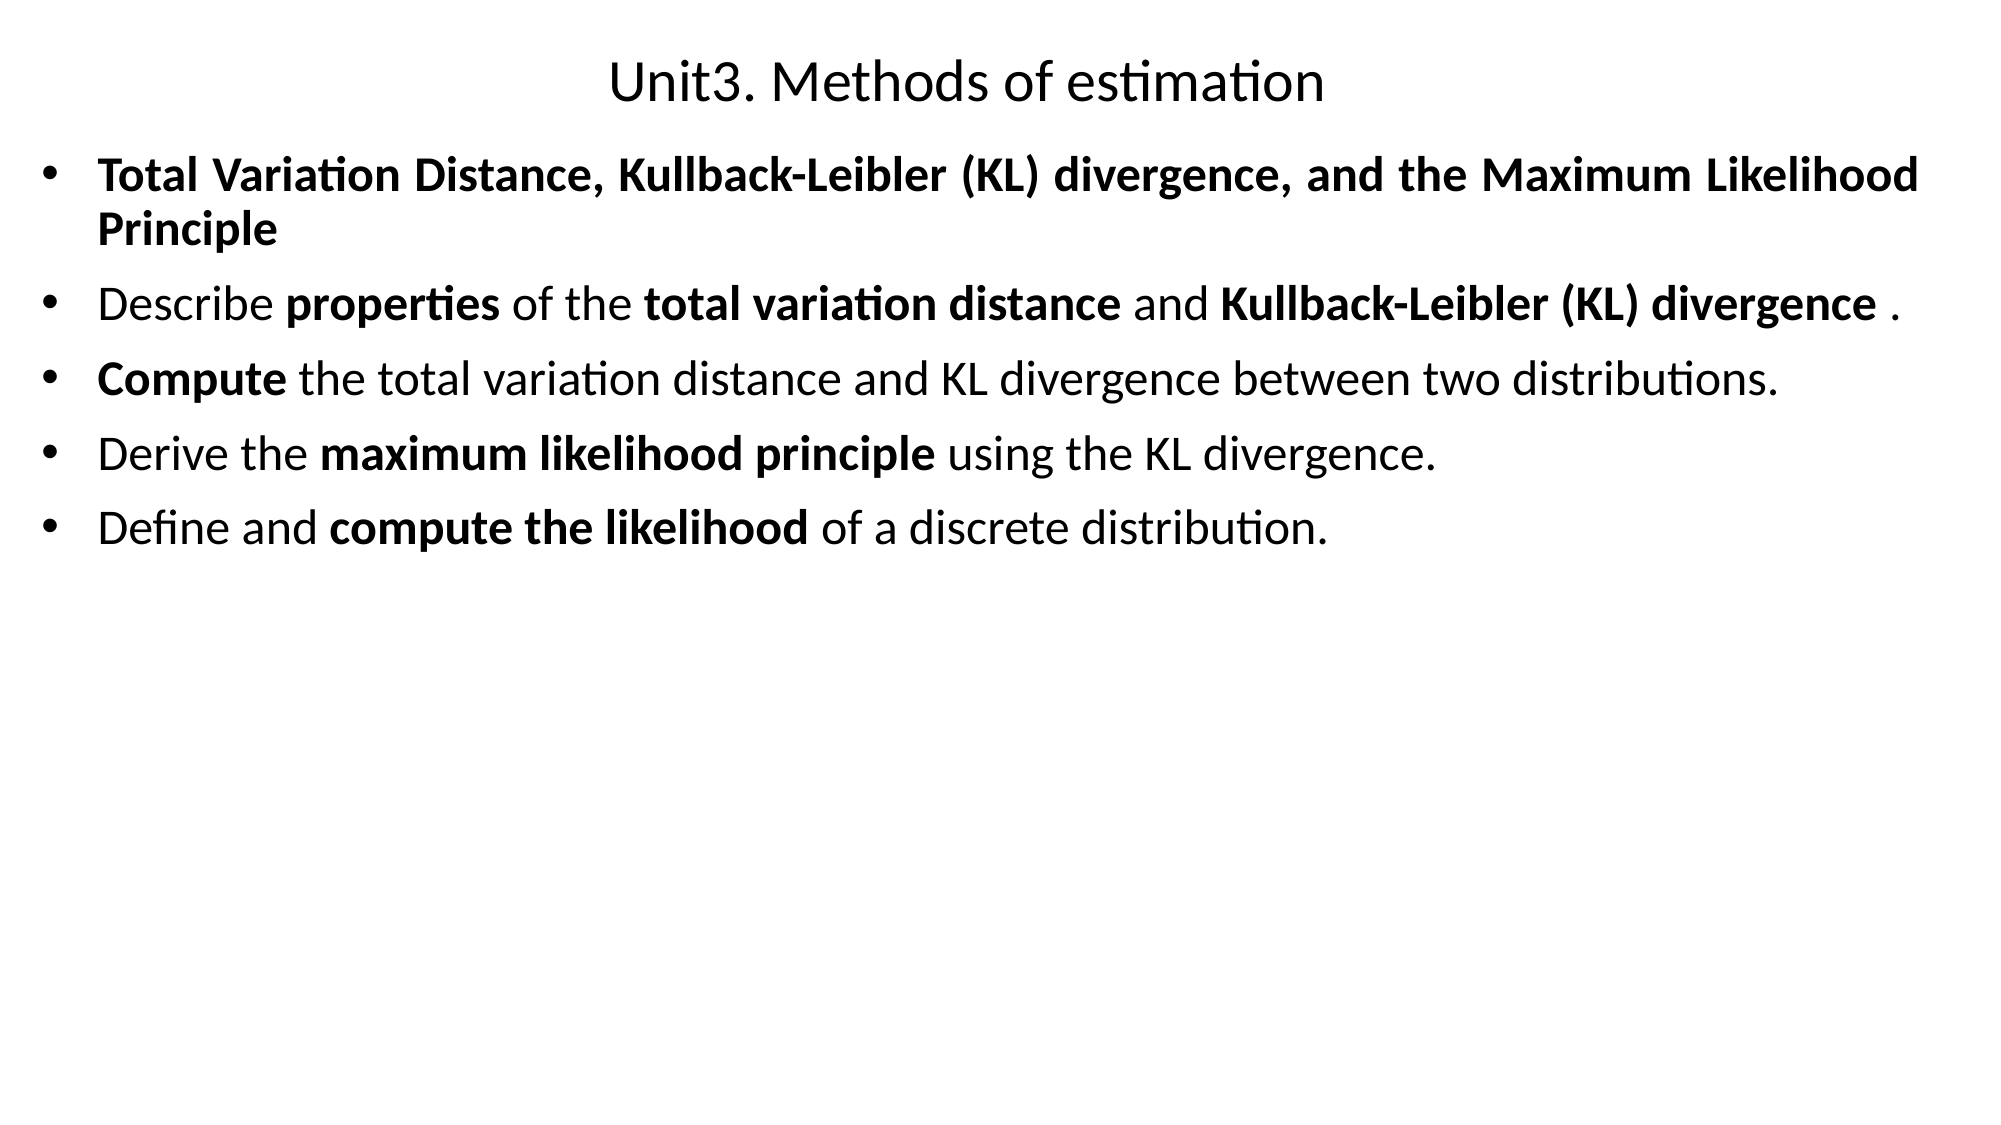

# Unit3. Methods of estimation
Total Variation Distance, Kullback-Leibler (KL) divergence, and the Maximum Likelihood Principle
Describe properties of the total variation distance and Kullback-Leibler (KL) divergence .
Compute the total variation distance and KL divergence between two distributions.
Derive the maximum likelihood principle using the KL divergence.
Define and compute the likelihood of a discrete distribution.